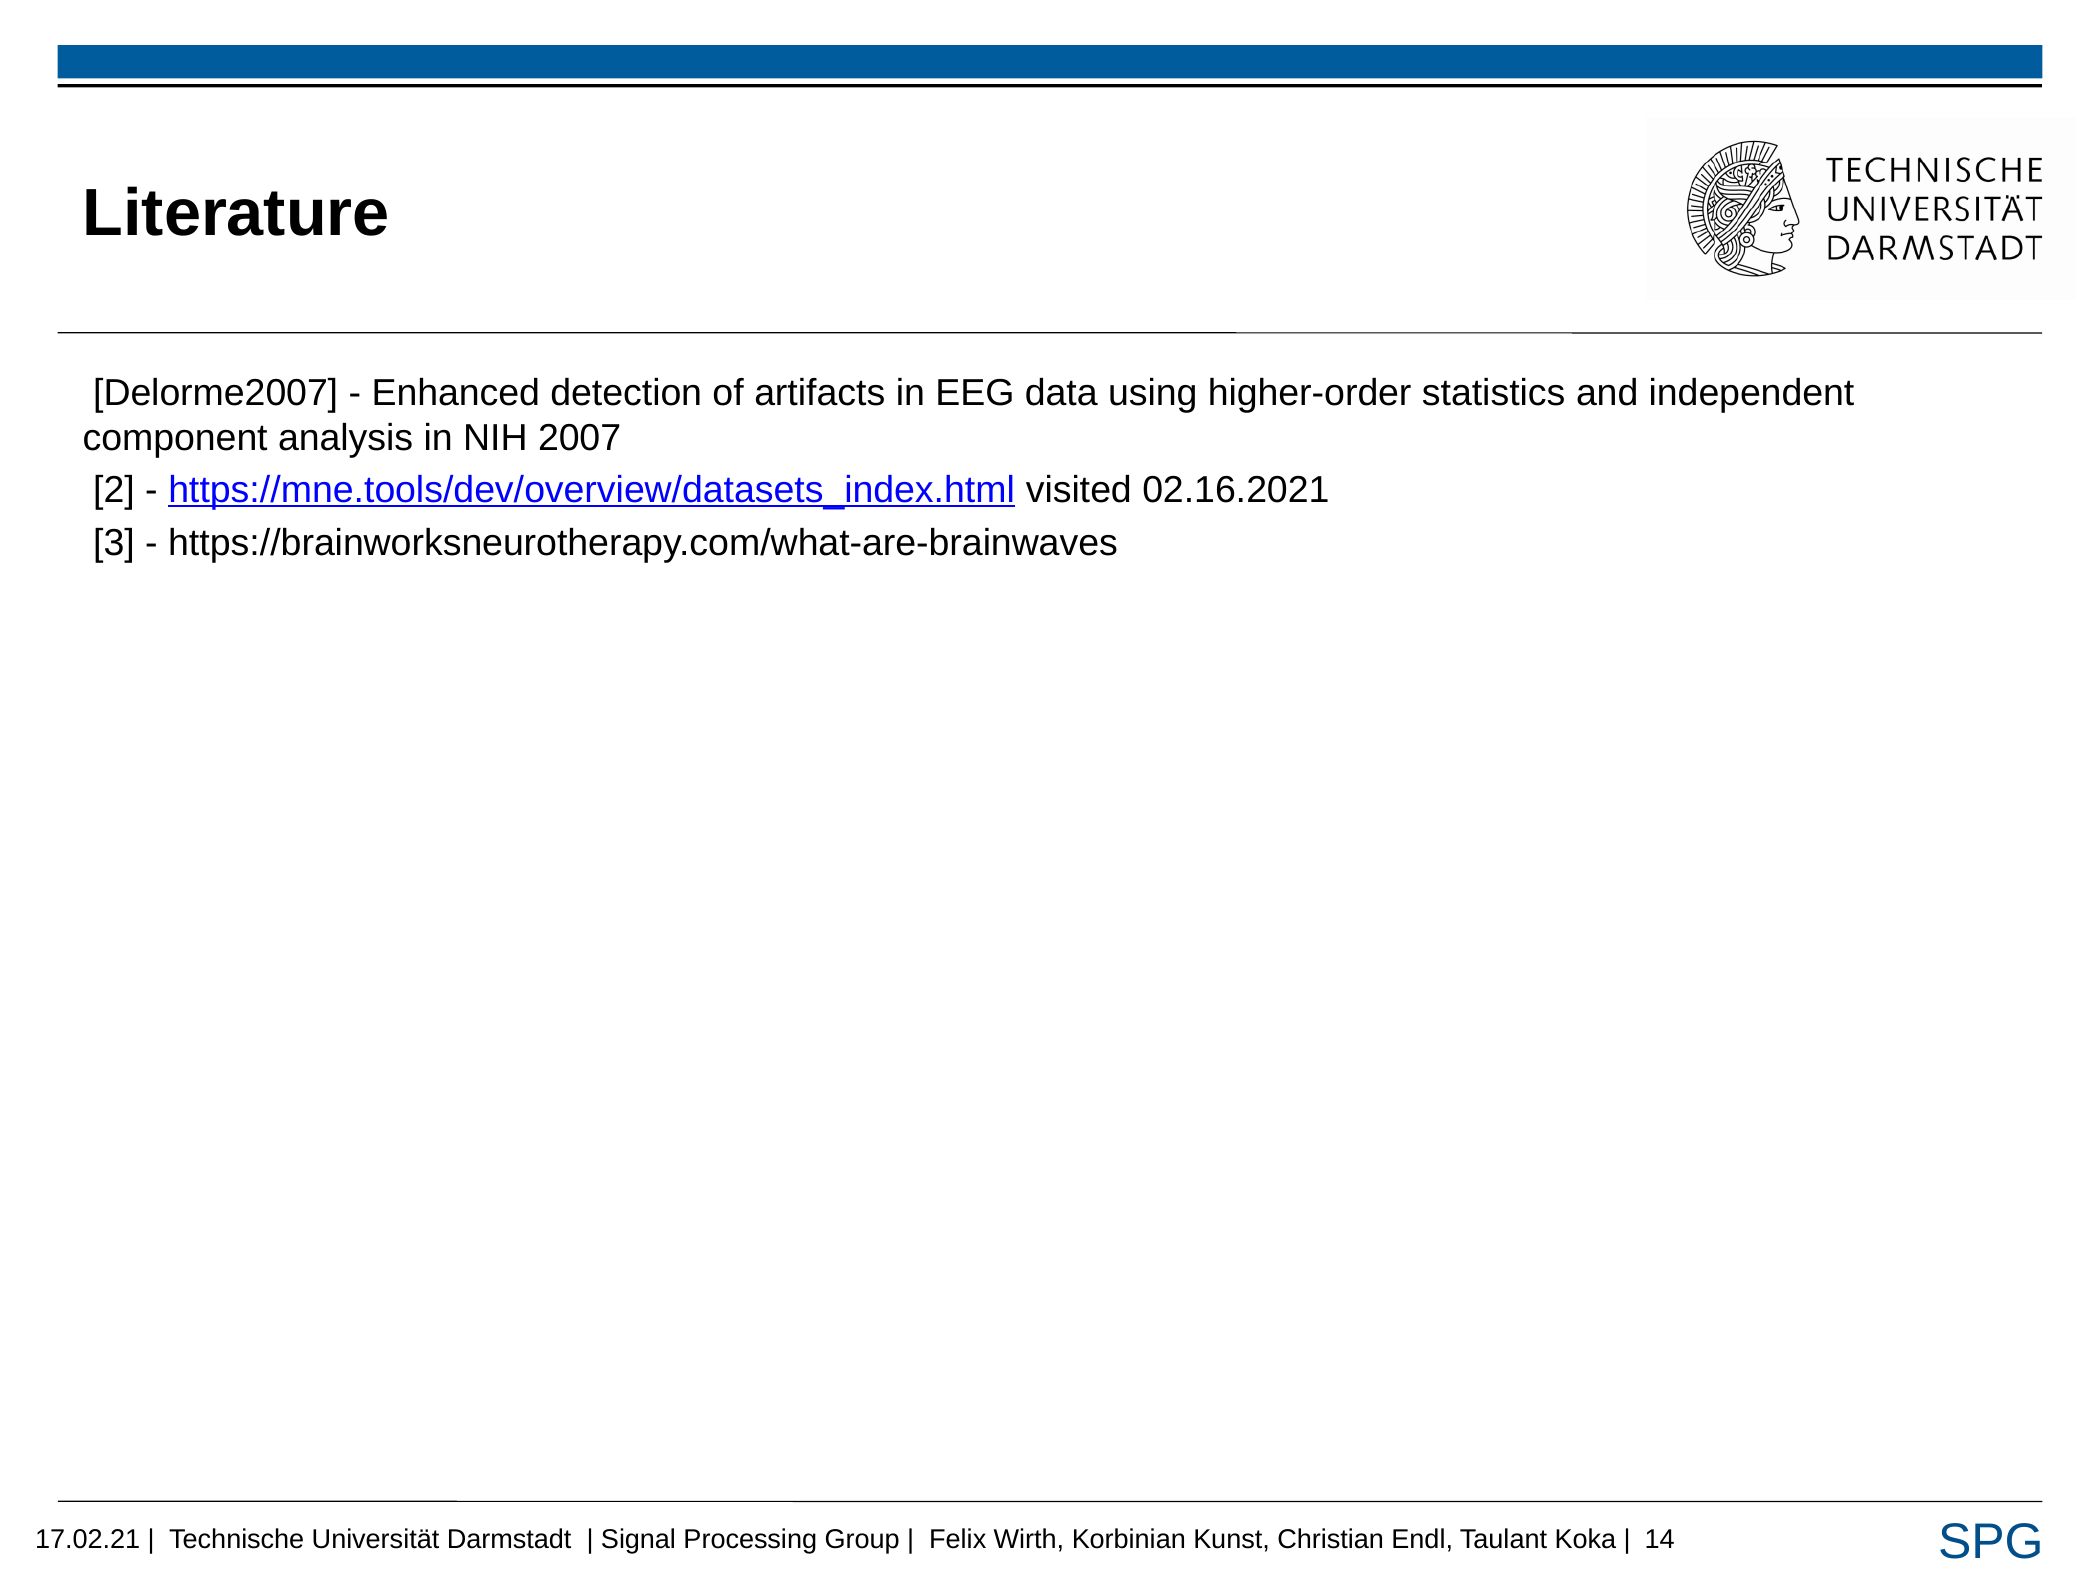

# Literature
 [Delorme2007] - Enhanced detection of artifacts in EEG data using higher-order statistics and independent component analysis in NIH 2007
 [2] - https://mne.tools/dev/overview/datasets_index.html visited 02.16.2021
 [3] - https://brainworksneurotherapy.com/what-are-brainwaves